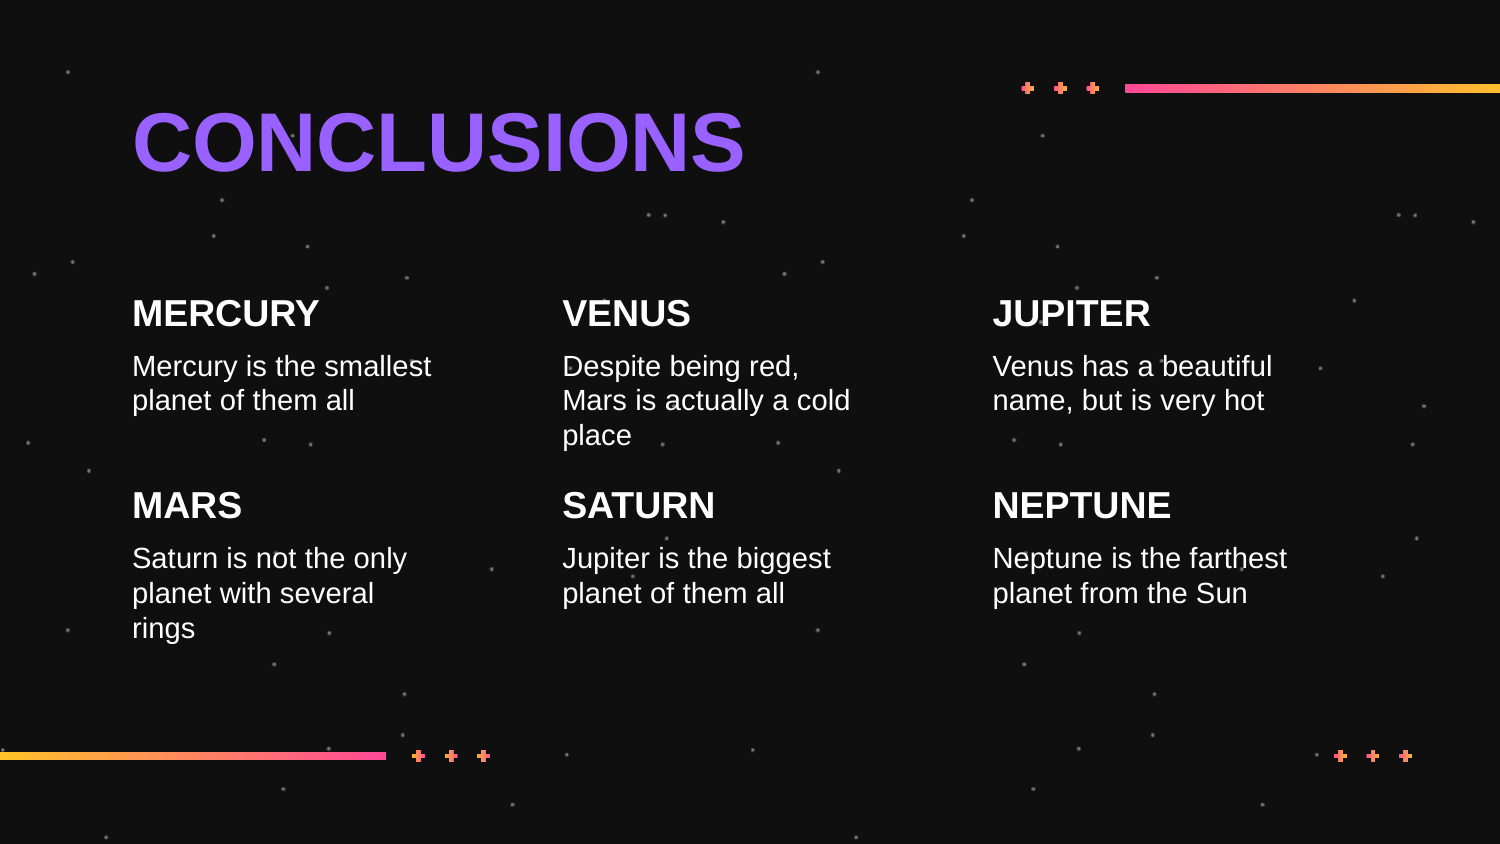

# CONCLUSIONS
MERCURY
VENUS
JUPITER
Mercury is the smallest planet of them all
Despite being red, Mars is actually a cold place
Venus has a beautiful name, but is very hot
MARS
SATURN
NEPTUNE
Saturn is not the only planet with several rings
Jupiter is the biggest planet of them all
Neptune is the farthest planet from the Sun